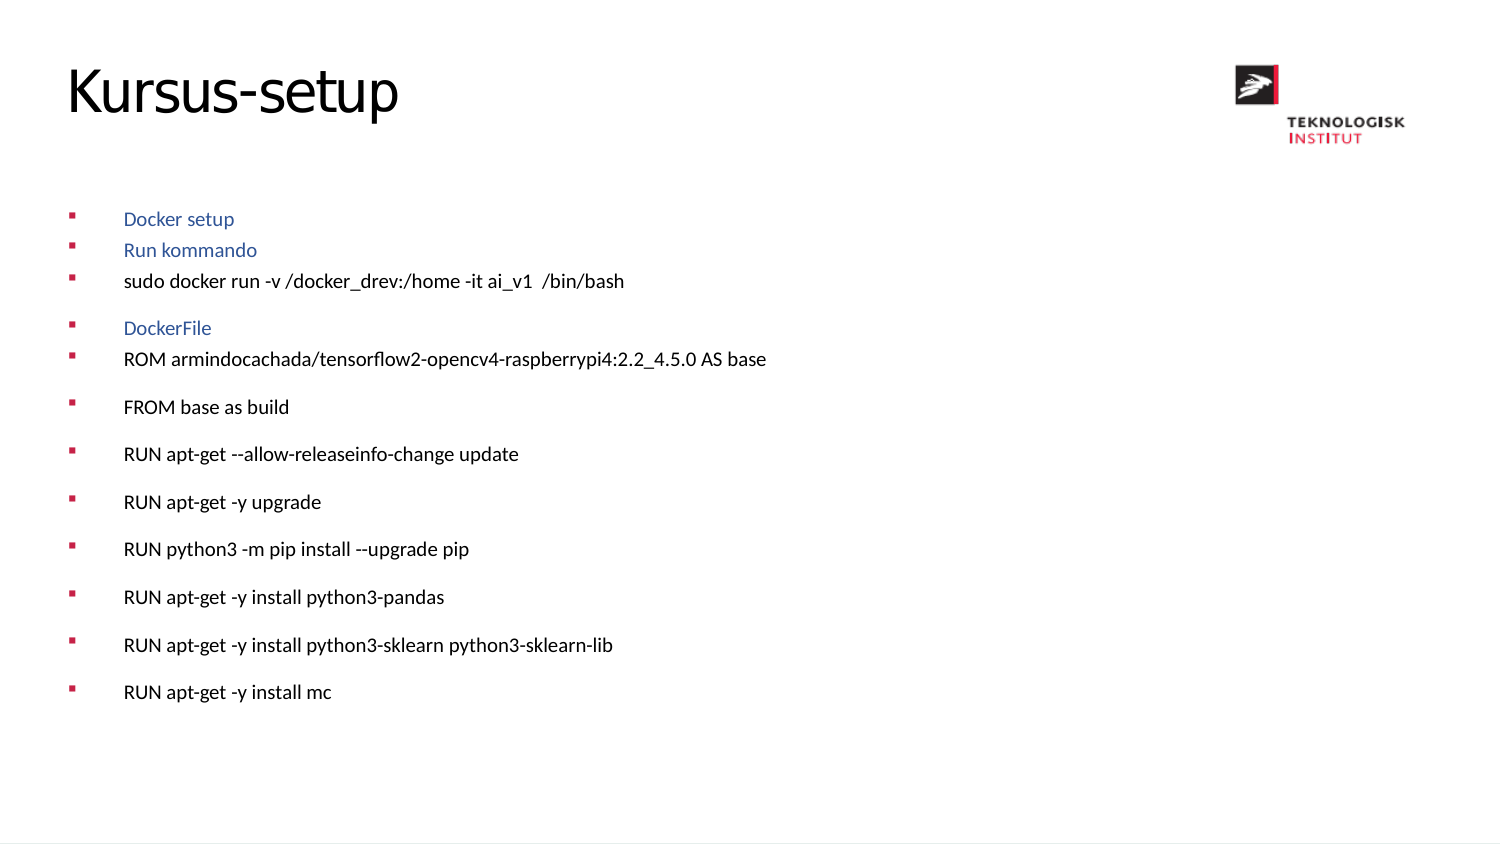

Kursus-setup
Docker setup
Run kommando
sudo docker run -v /docker_drev:/home -it ai_v1  /bin/bash
DockerFile
ROM armindocachada/tensorflow2-opencv4-raspberrypi4:2.2_4.5.0 AS base
FROM base as build
RUN apt-get --allow-releaseinfo-change update
RUN apt-get -y upgrade
RUN python3 -m pip install --upgrade pip
RUN apt-get -y install python3-pandas
RUN apt-get -y install python3-sklearn python3-sklearn-lib
RUN apt-get -y install mc